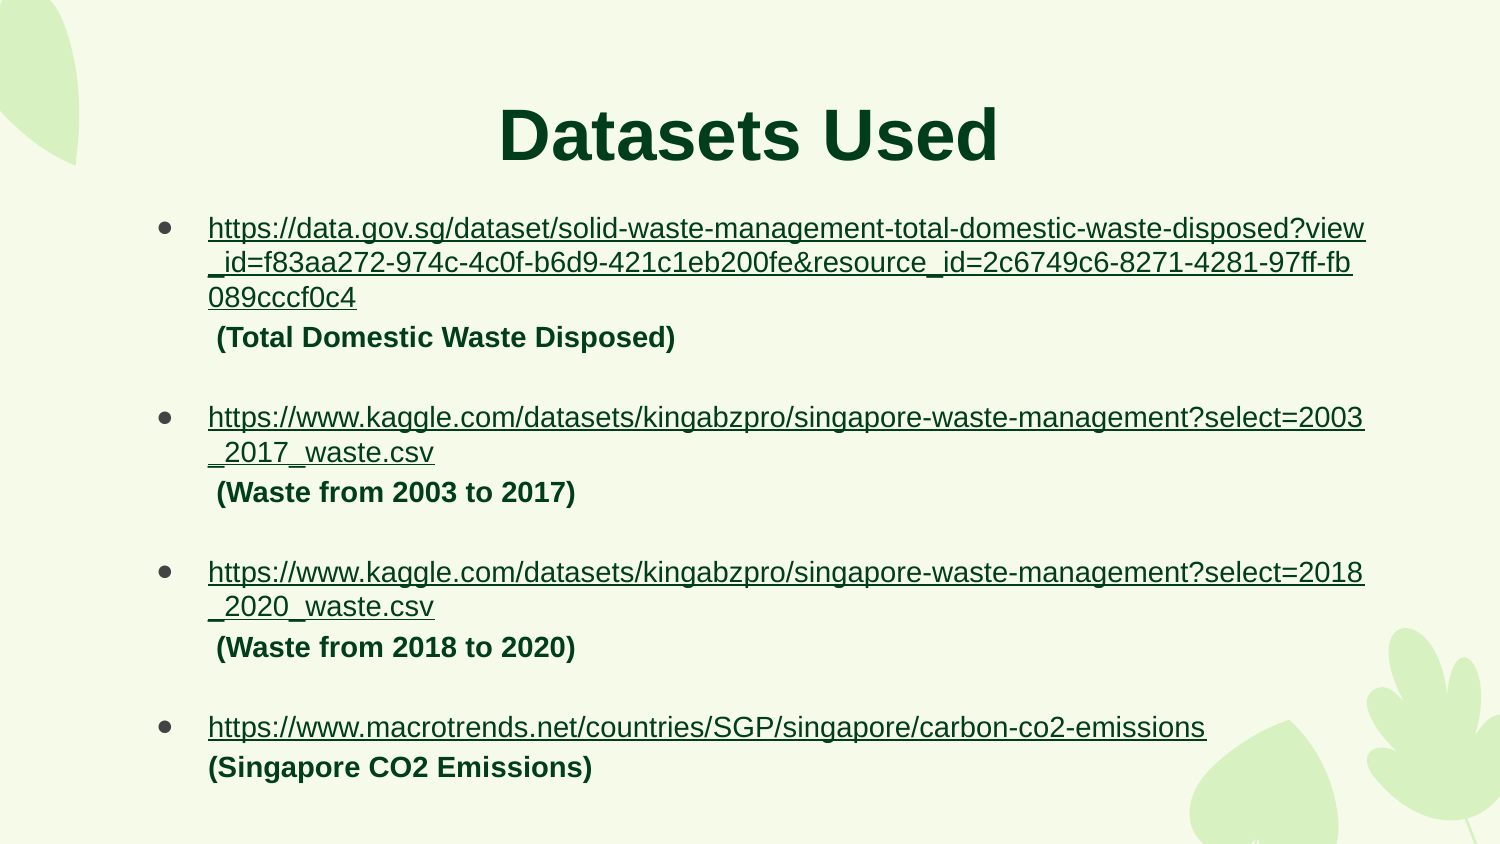

# Datasets Used
https://data.gov.sg/dataset/solid-waste-management-total-domestic-waste-disposed?view_id=f83aa272-974c-4c0f-b6d9-421c1eb200fe&resource_id=2c6749c6-8271-4281-97ff-fb089cccf0c4 (Total Domestic Waste Disposed)

https://www.kaggle.com/datasets/kingabzpro/singapore-waste-management?select=2003_2017_waste.csv (Waste from 2003 to 2017)

https://www.kaggle.com/datasets/kingabzpro/singapore-waste-management?select=2018_2020_waste.csv (Waste from 2018 to 2020)

https://www.macrotrends.net/countries/SGP/singapore/carbon-co2-emissions (Singapore CO2 Emissions)